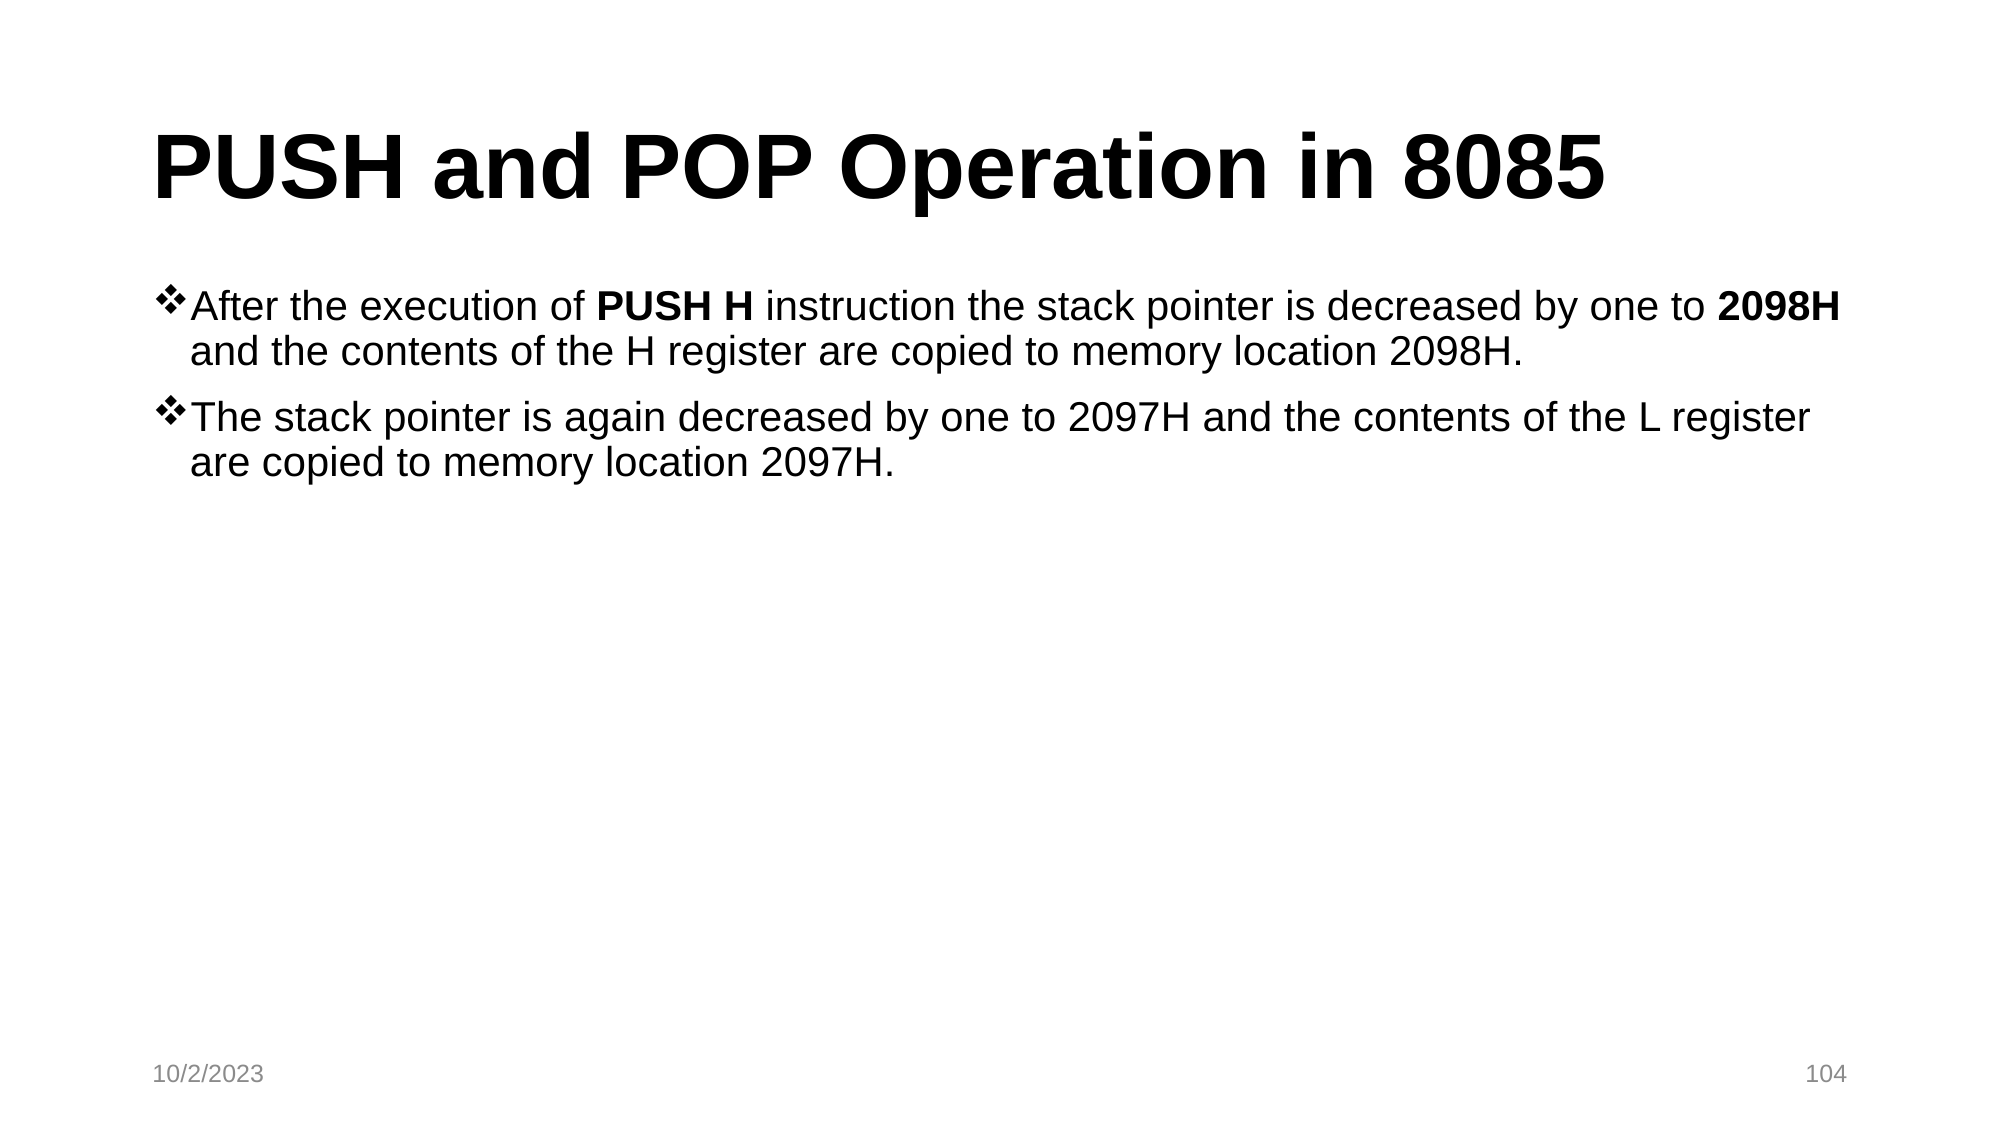

# PUSH and POP Operation in 8085
After the execution of PUSH H instruction the stack pointer is decreased by one to 2098H and the contents of the H register are copied to memory location 2098H.
The stack pointer is again decreased by one to 2097H and the contents of the L register are copied to memory location 2097H.
10/2/2023
104